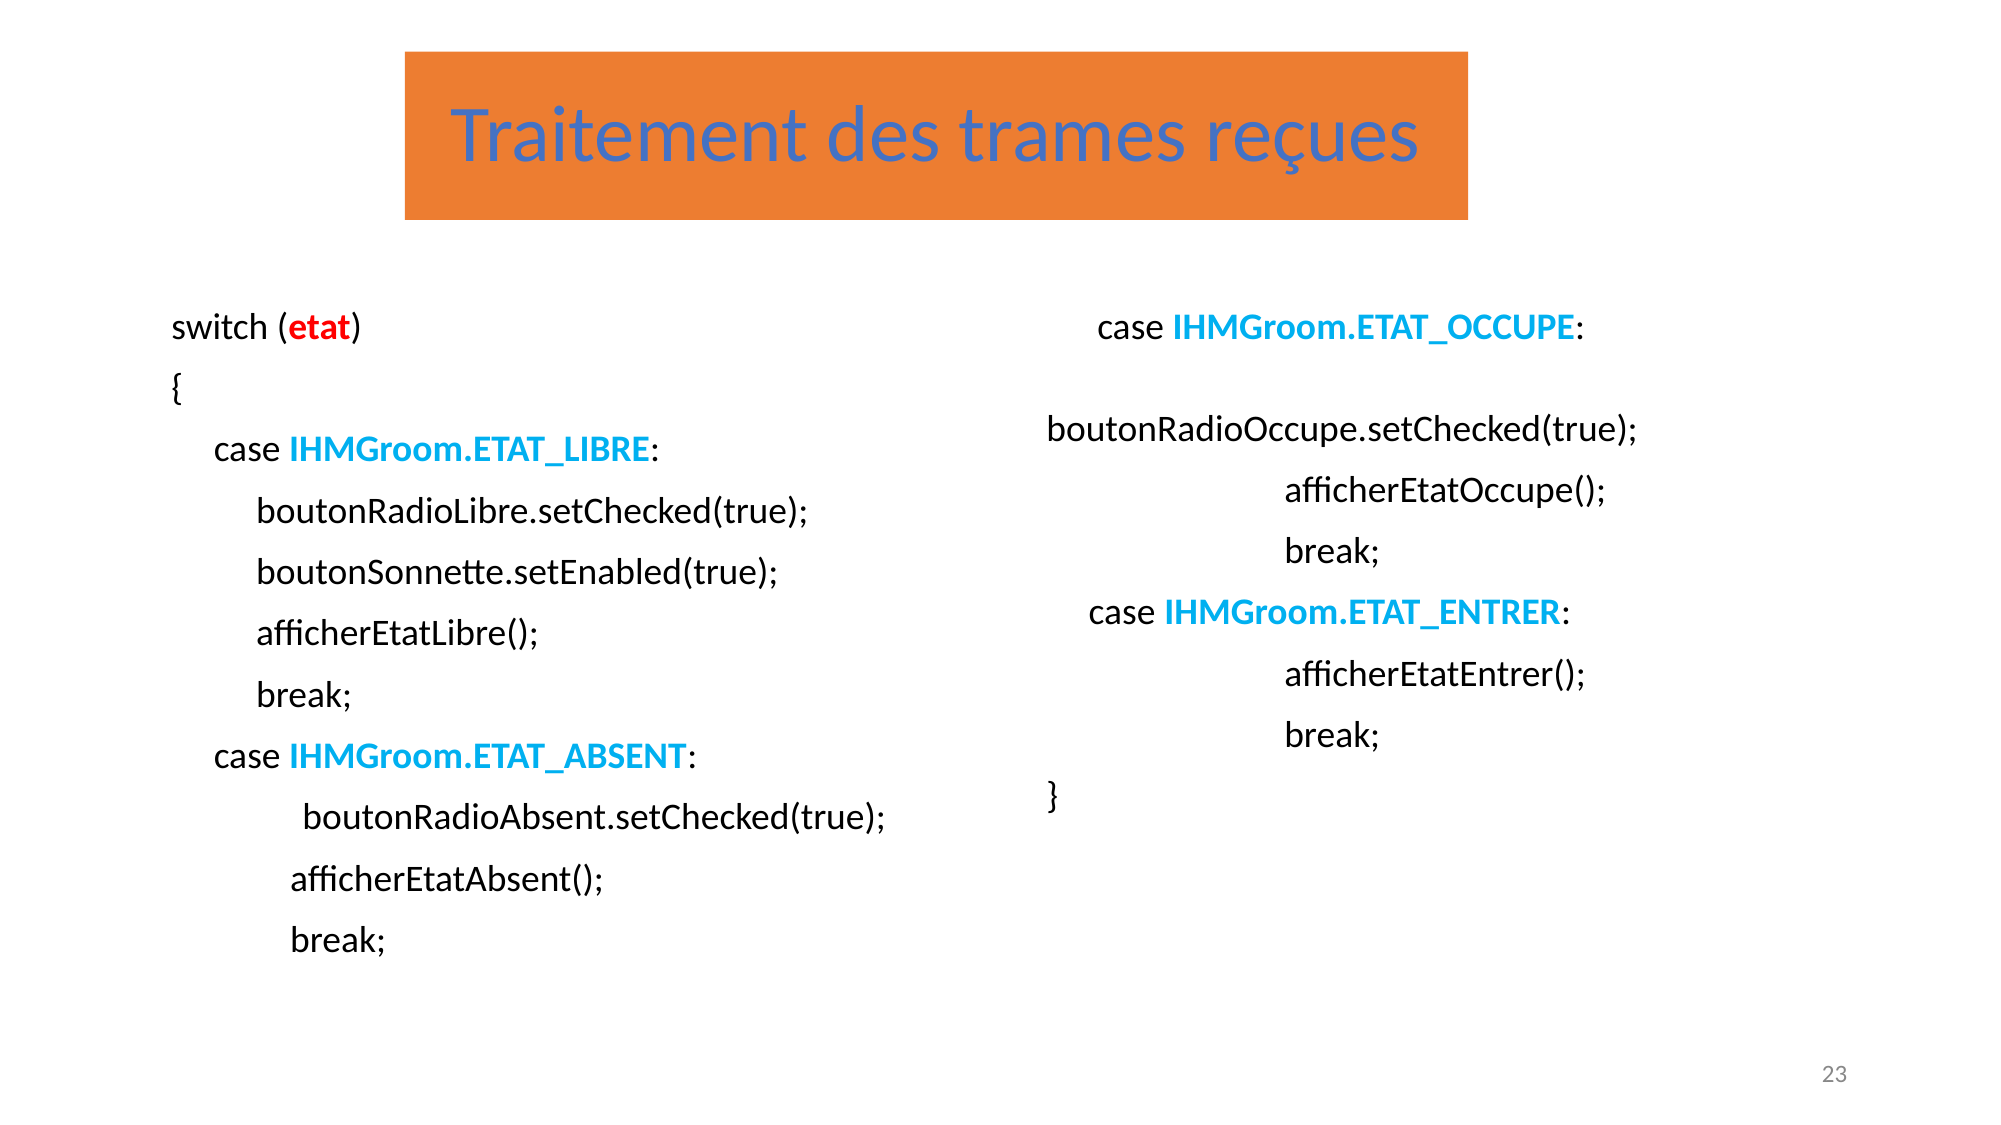

Traitement des trames reçues
switch (etat)
{
     case IHMGroom.ETAT_LIBRE:
          boutonRadioLibre.setChecked(true);
          boutonSonnette.setEnabled(true);
          afficherEtatLibre();
          break;
     case IHMGroom.ETAT_ABSENT:
boutonRadioAbsent.setChecked(true);
              afficherEtatAbsent();
              break;

      case IHMGroom.ETAT_OCCUPE:
                            boutonRadioOccupe.setChecked(true);
                            afficherEtatOccupe();
                            break;
     case IHMGroom.ETAT_ENTRER:
                            afficherEtatEntrer();
                            break;
}
23